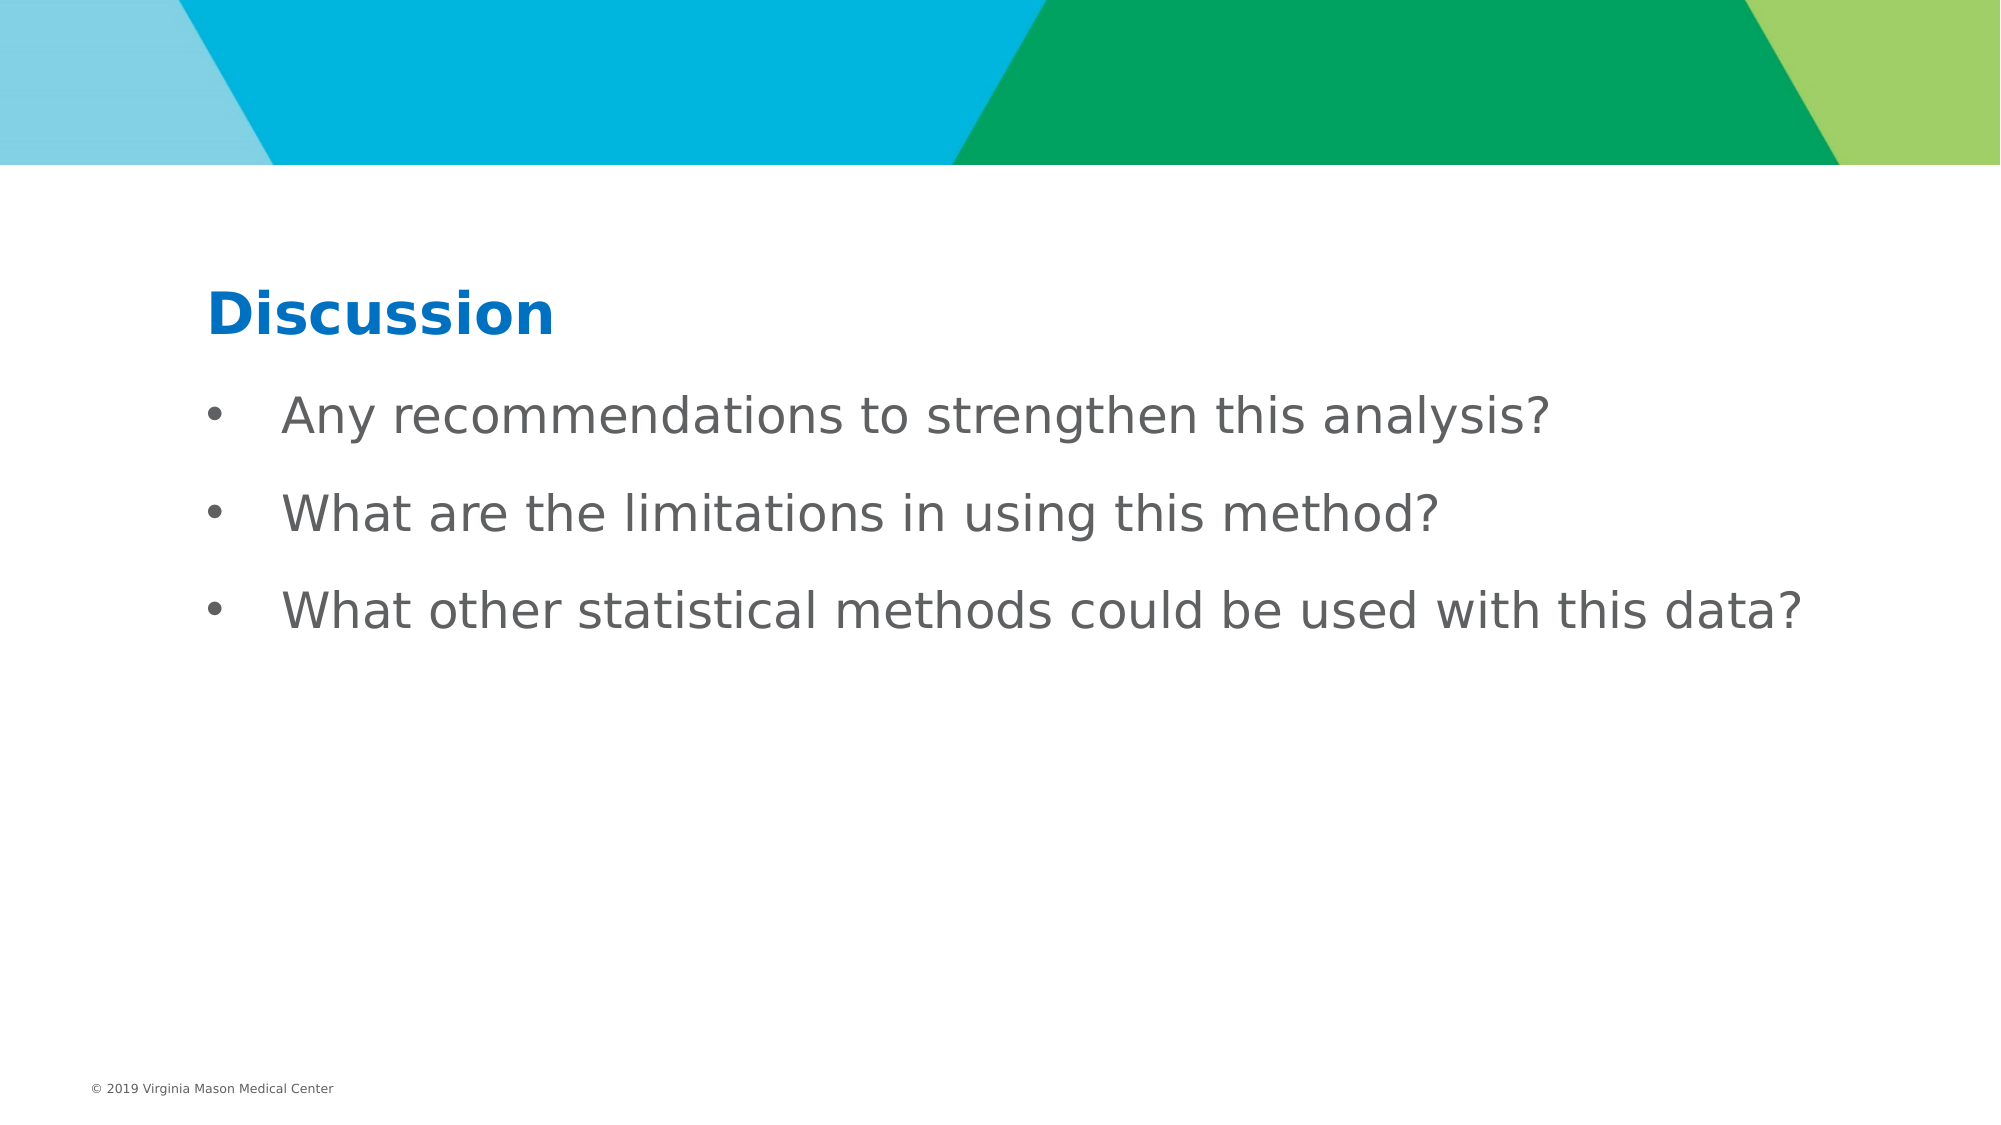

Discussion
Any recommendations to strengthen this analysis?
What are the limitations in using this method?
What other statistical methods could be used with this data?